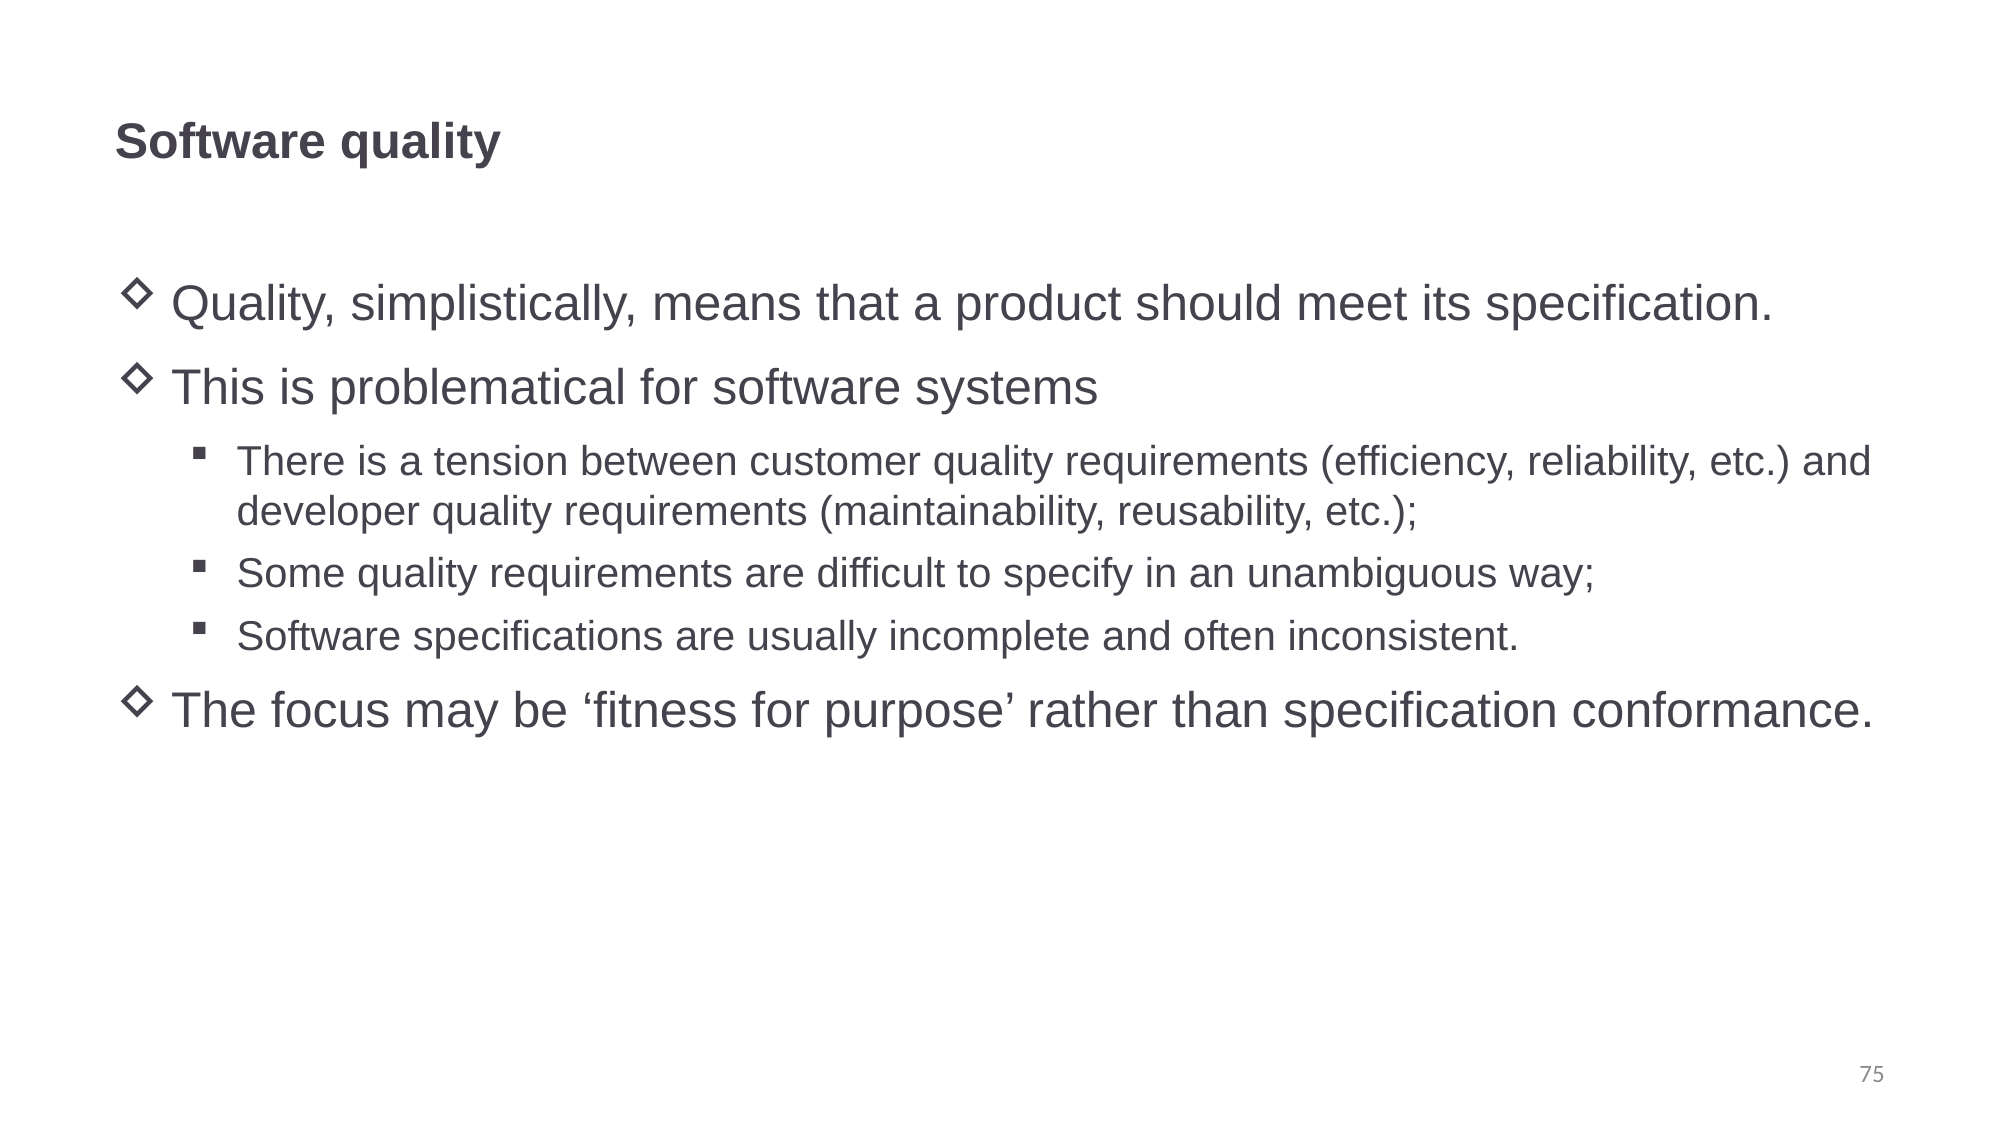

# Software quality
Quality, simplistically, means that a product should meet its specification.
This is problematical for software systems
There is a tension between customer quality requirements (efficiency, reliability, etc.) and developer quality requirements (maintainability, reusability, etc.);
Some quality requirements are difficult to specify in an unambiguous way;
Software specifications are usually incomplete and often inconsistent.
The focus may be ‘fitness for purpose’ rather than specification conformance.
75